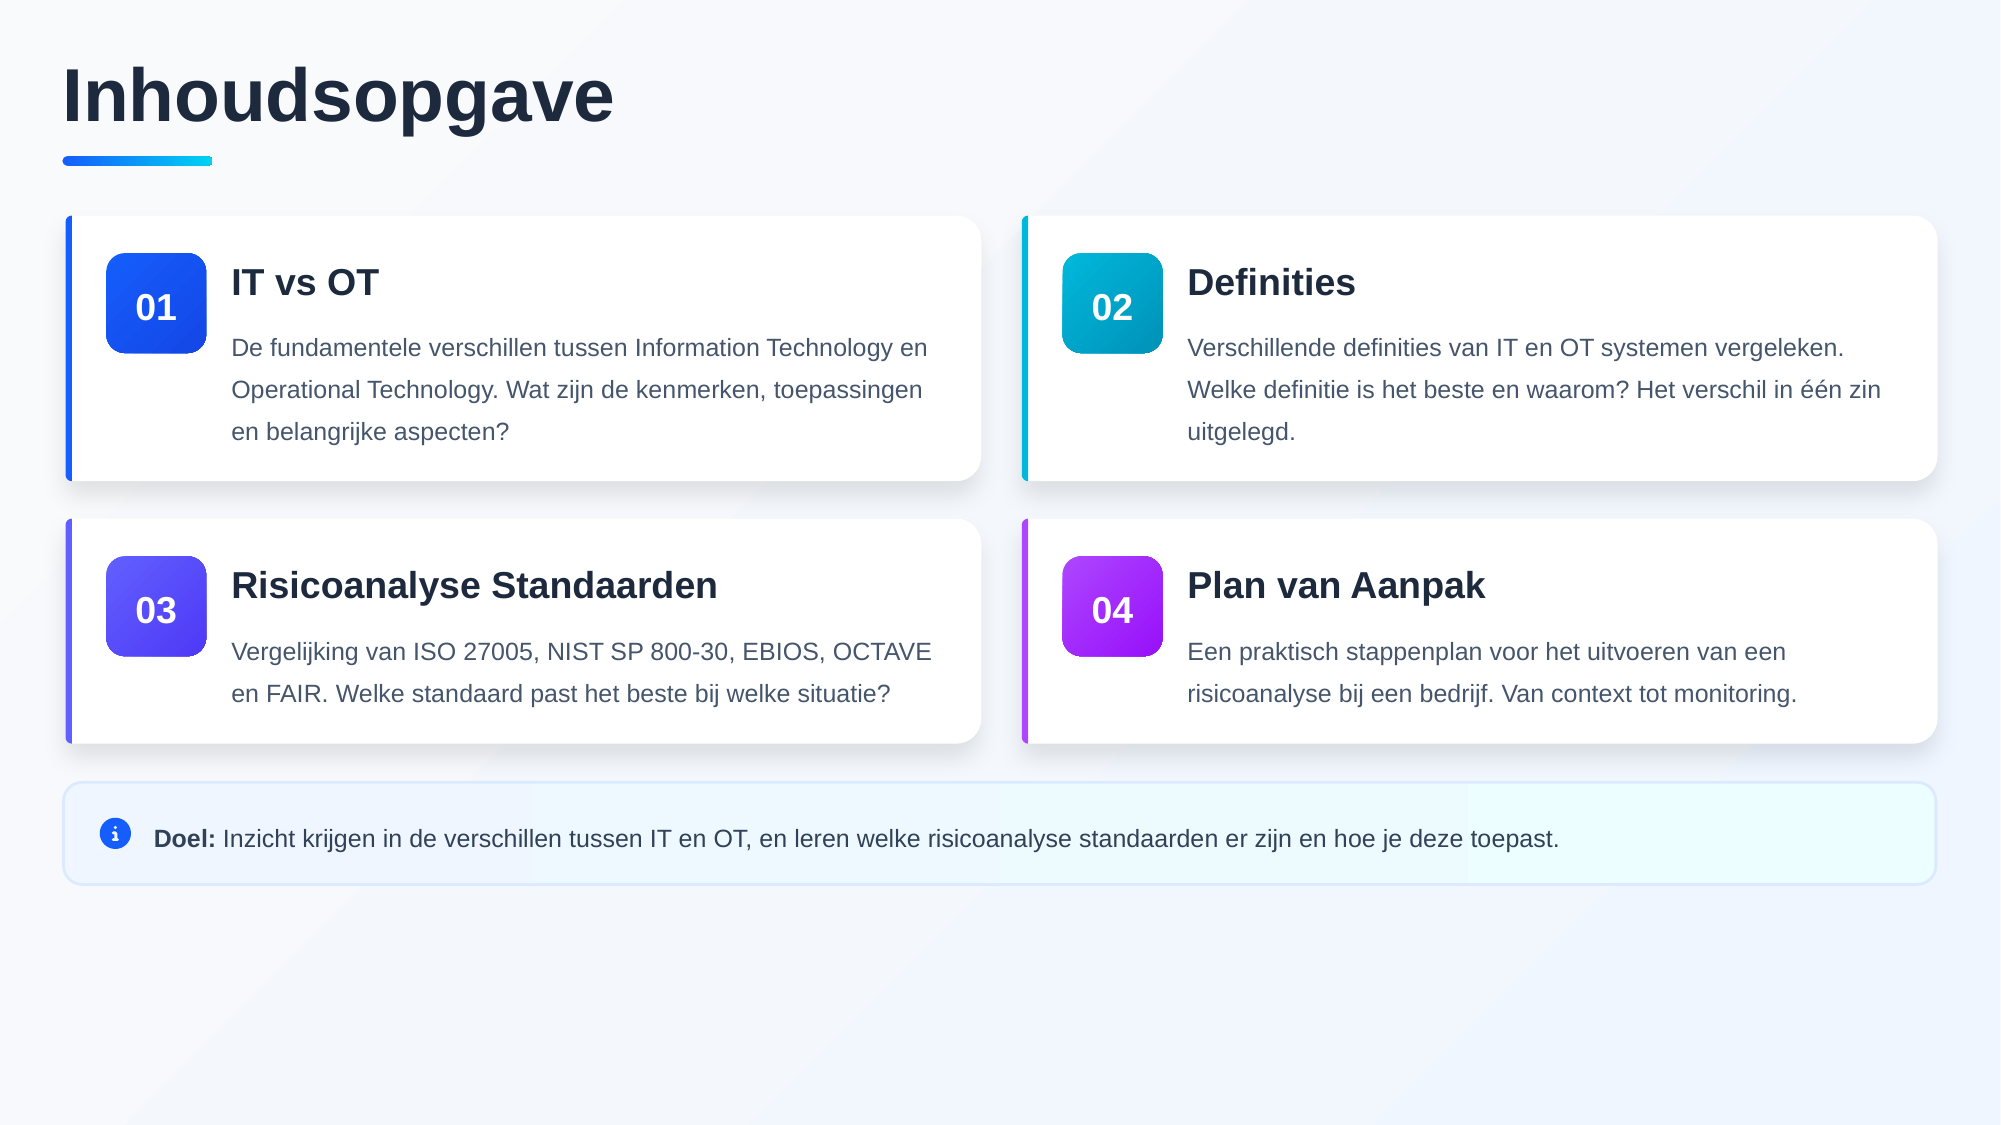

Inhoudsopgave

01

IT vs OT
02

Definities
De fundamentele verschillen tussen Information Technology en Operational Technology. Wat zijn de kenmerken, toepassingen en belangrijke aspecten?
Verschillende definities van IT en OT systemen vergeleken. Welke definitie is het beste en waarom? Het verschil in één zin uitgelegd.

03

Risicoanalyse Standaarden
04

Plan van Aanpak
Vergelijking van ISO 27005, NIST SP 800-30, EBIOS, OCTAVE en FAIR. Welke standaard past het beste bij welke situatie?
Een praktisch stappenplan voor het uitvoeren van een risicoanalyse bij een bedrijf. Van context tot monitoring.

Doel: Inzicht krijgen in de verschillen tussen IT en OT, en leren welke risicoanalyse standaarden er zijn en hoe je deze toepast.